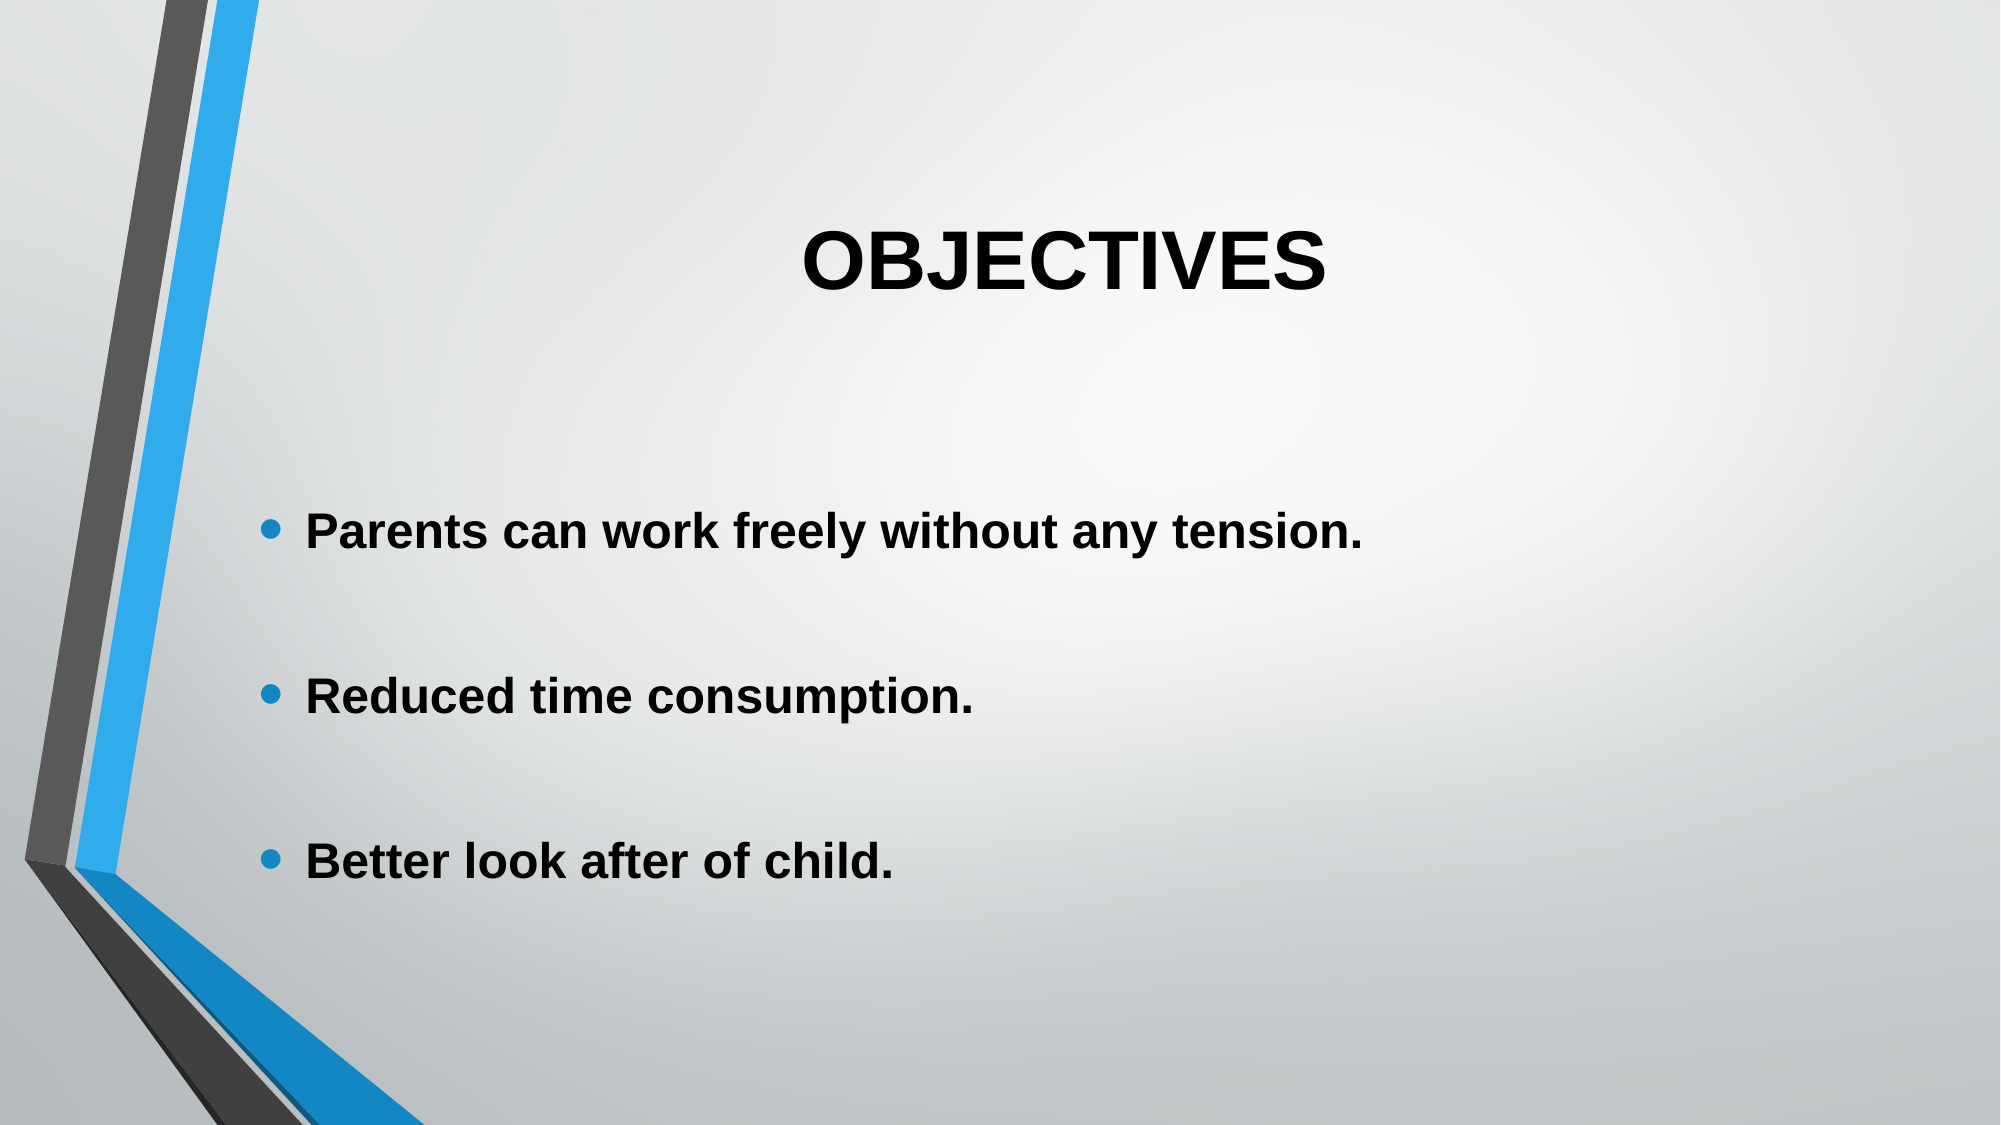

# OBJECTIVES

Parents can work freely without any tension.

Reduced time consumption.

Better look after of child.